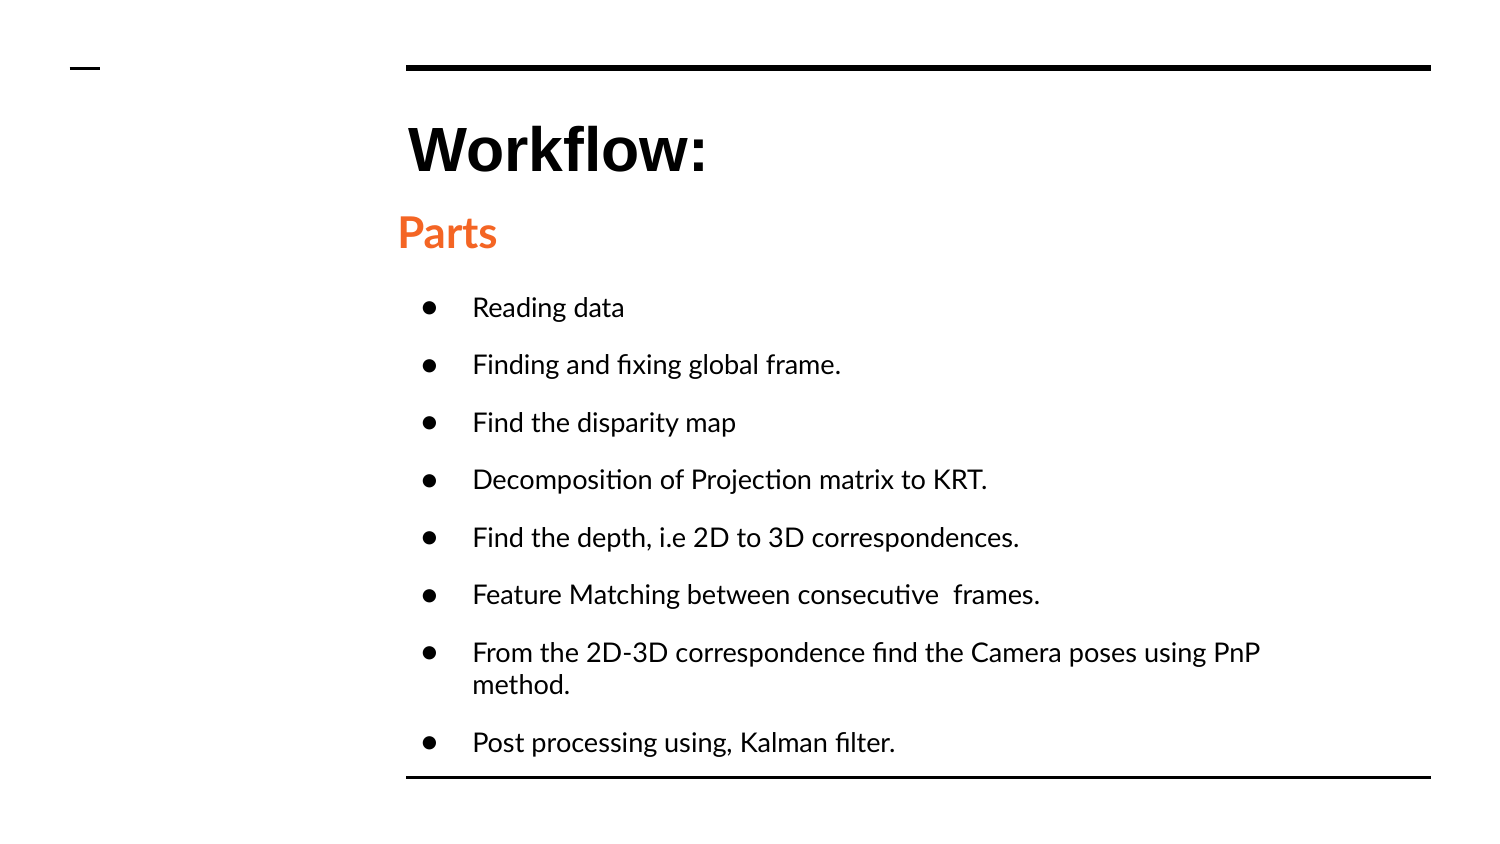

# Workflow:
Parts
Reading data
Finding and fixing global frame.
Find the disparity map
Decomposition of Projection matrix to KRT.
Find the depth, i.e 2D to 3D correspondences.
Feature Matching between consecutive  frames.
From the 2D-3D correspondence find the Camera poses using PnP method.
Post processing using, Kalman filter.